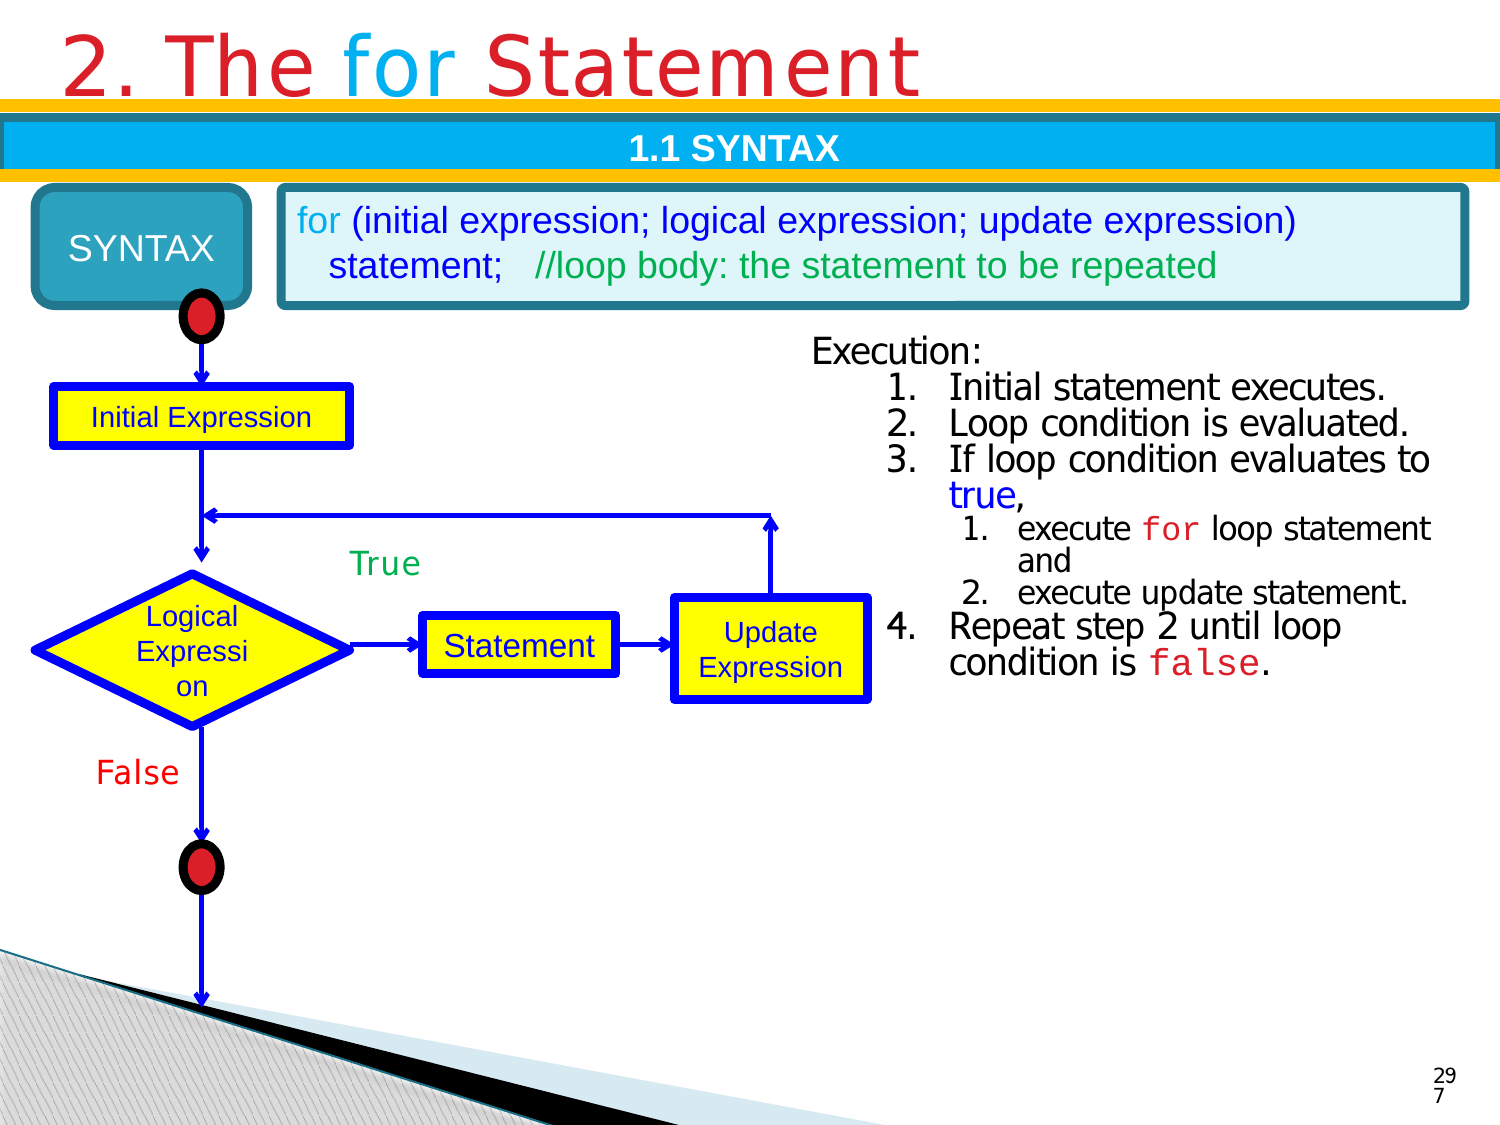

# 2. The for Statement
1.1 SYNTAX
SYNTAX
for (initial expression; logical expression; update expression)
   statement;   //loop body: the statement to be repeated

Initial Expression
True
Logical Expression
Update Expression
Statement
False

Execution:
Initial statement executes.
Loop condition is evaluated.
If loop condition evaluates to true,
execute for loop statement and
execute update statement.
Repeat step 2 until loop condition is false.
297